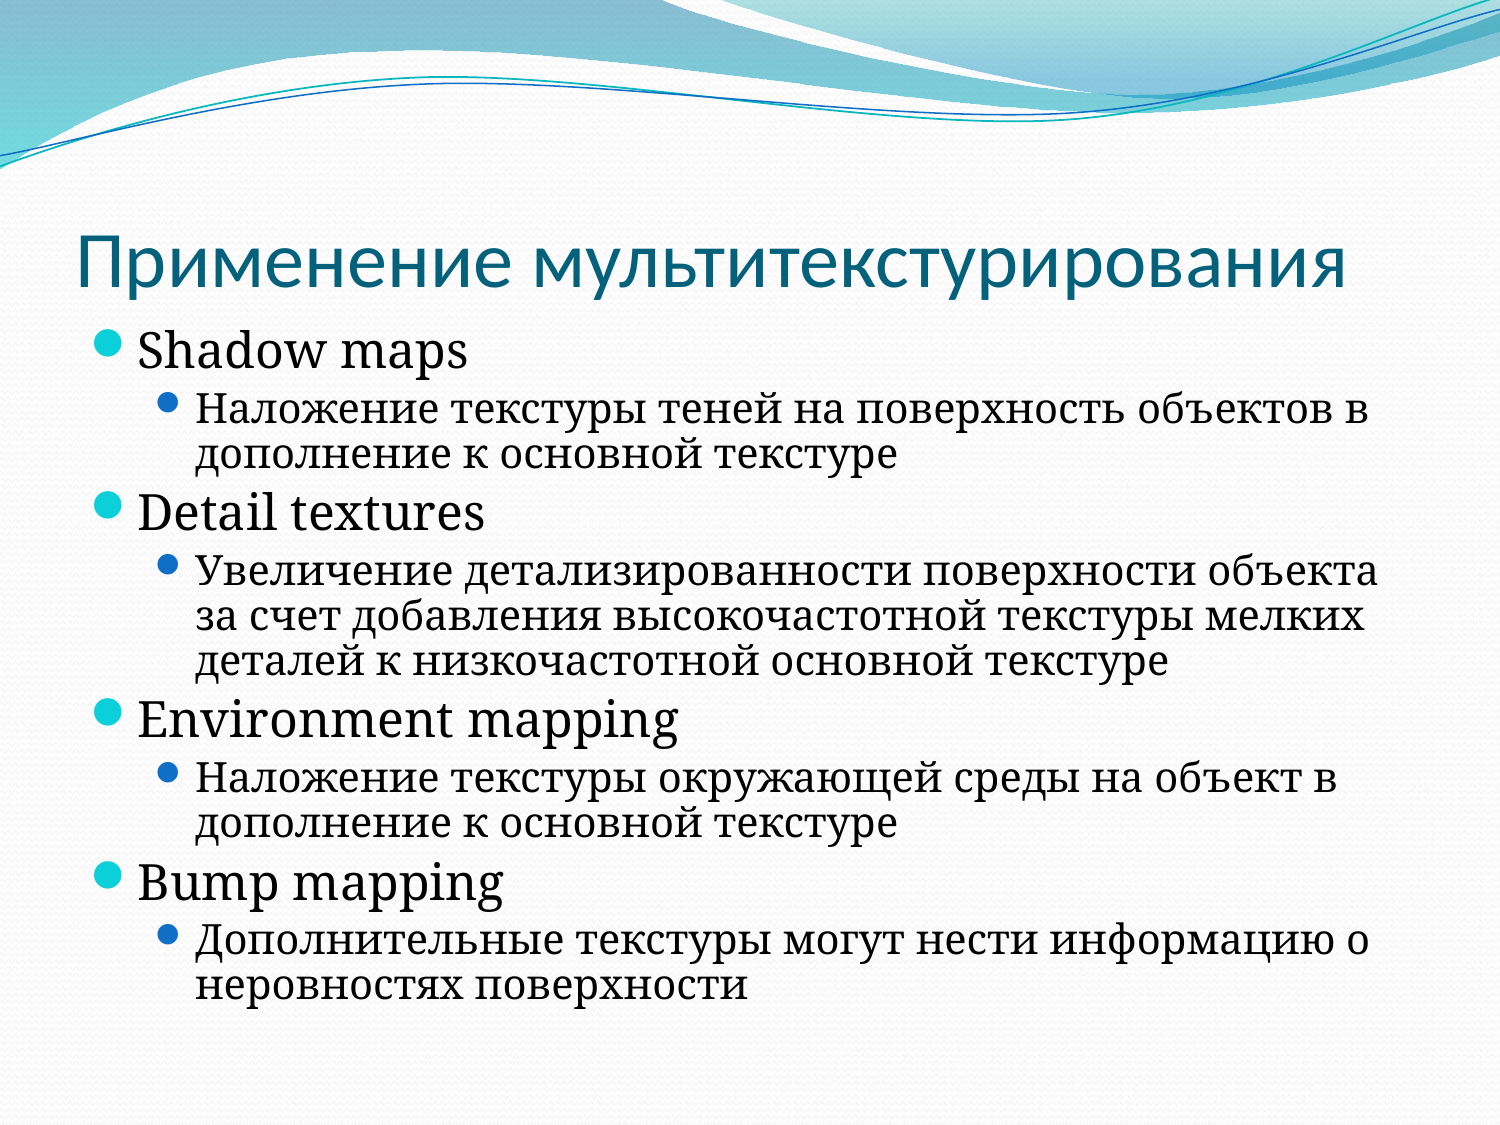

# Применение мультитекстурирования
Shadow maps
Наложение текстуры теней на поверхность объектов в дополнение к основной текстуре
Detail textures
Увеличение детализированности поверхности объекта за счет добавления высокочастотной текстуры мелких деталей к низкочастотной основной текстуре
Environment mapping
Наложение текстуры окружающей среды на объект в дополнение к основной текстуре
Bump mapping
Дополнительные текстуры могут нести информацию о неровностях поверхности